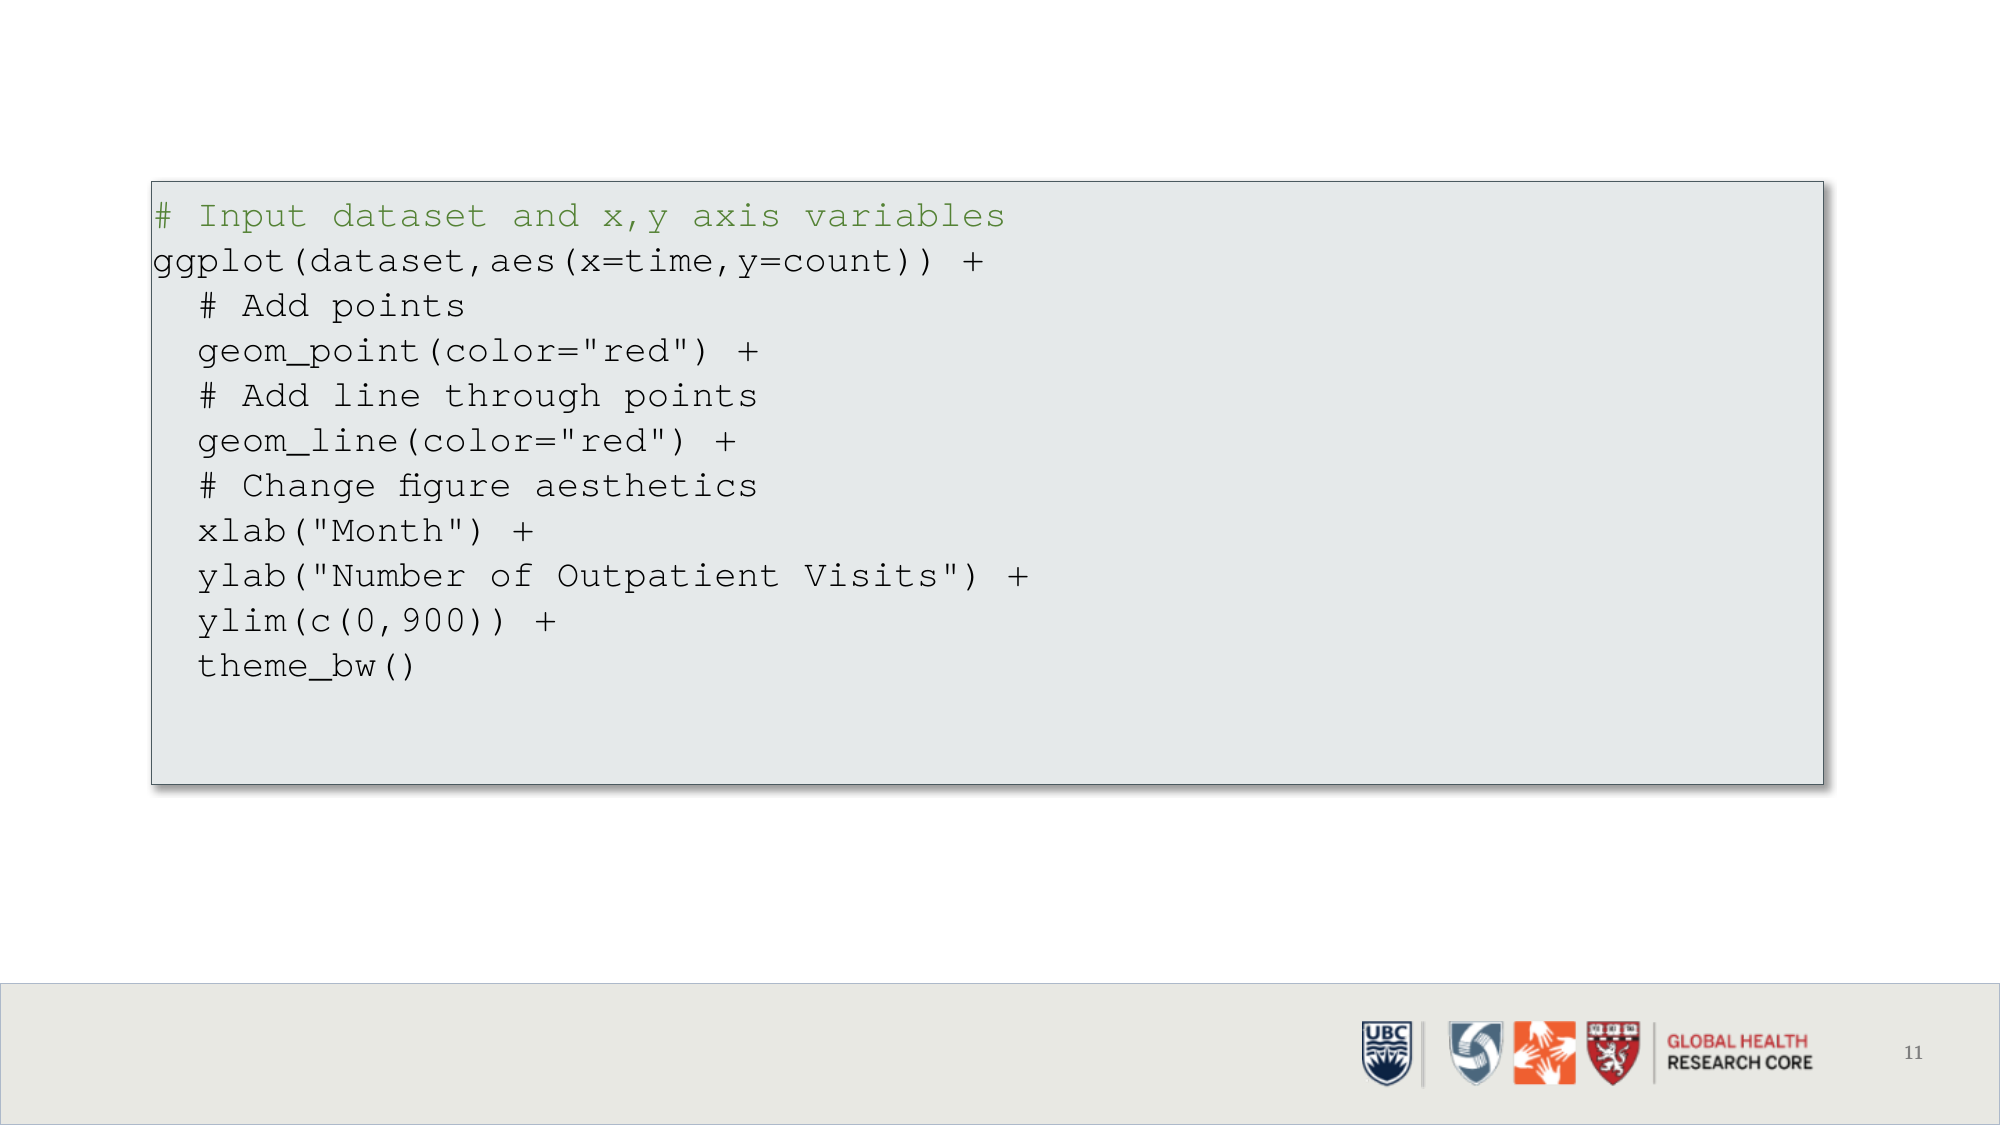

# Input dataset and x,y axis variables
ggplot(dataset,aes(x=time,y=count)) +
  # Add points
  geom_point(color="red") +
  # Add line through points
  geom_line(color="red") +
  # Change figure aesthetics
  xlab("Month") +
  ylab("Number of Outpatient Visits") +
  ylim(c(0,900)) +
  theme_bw()